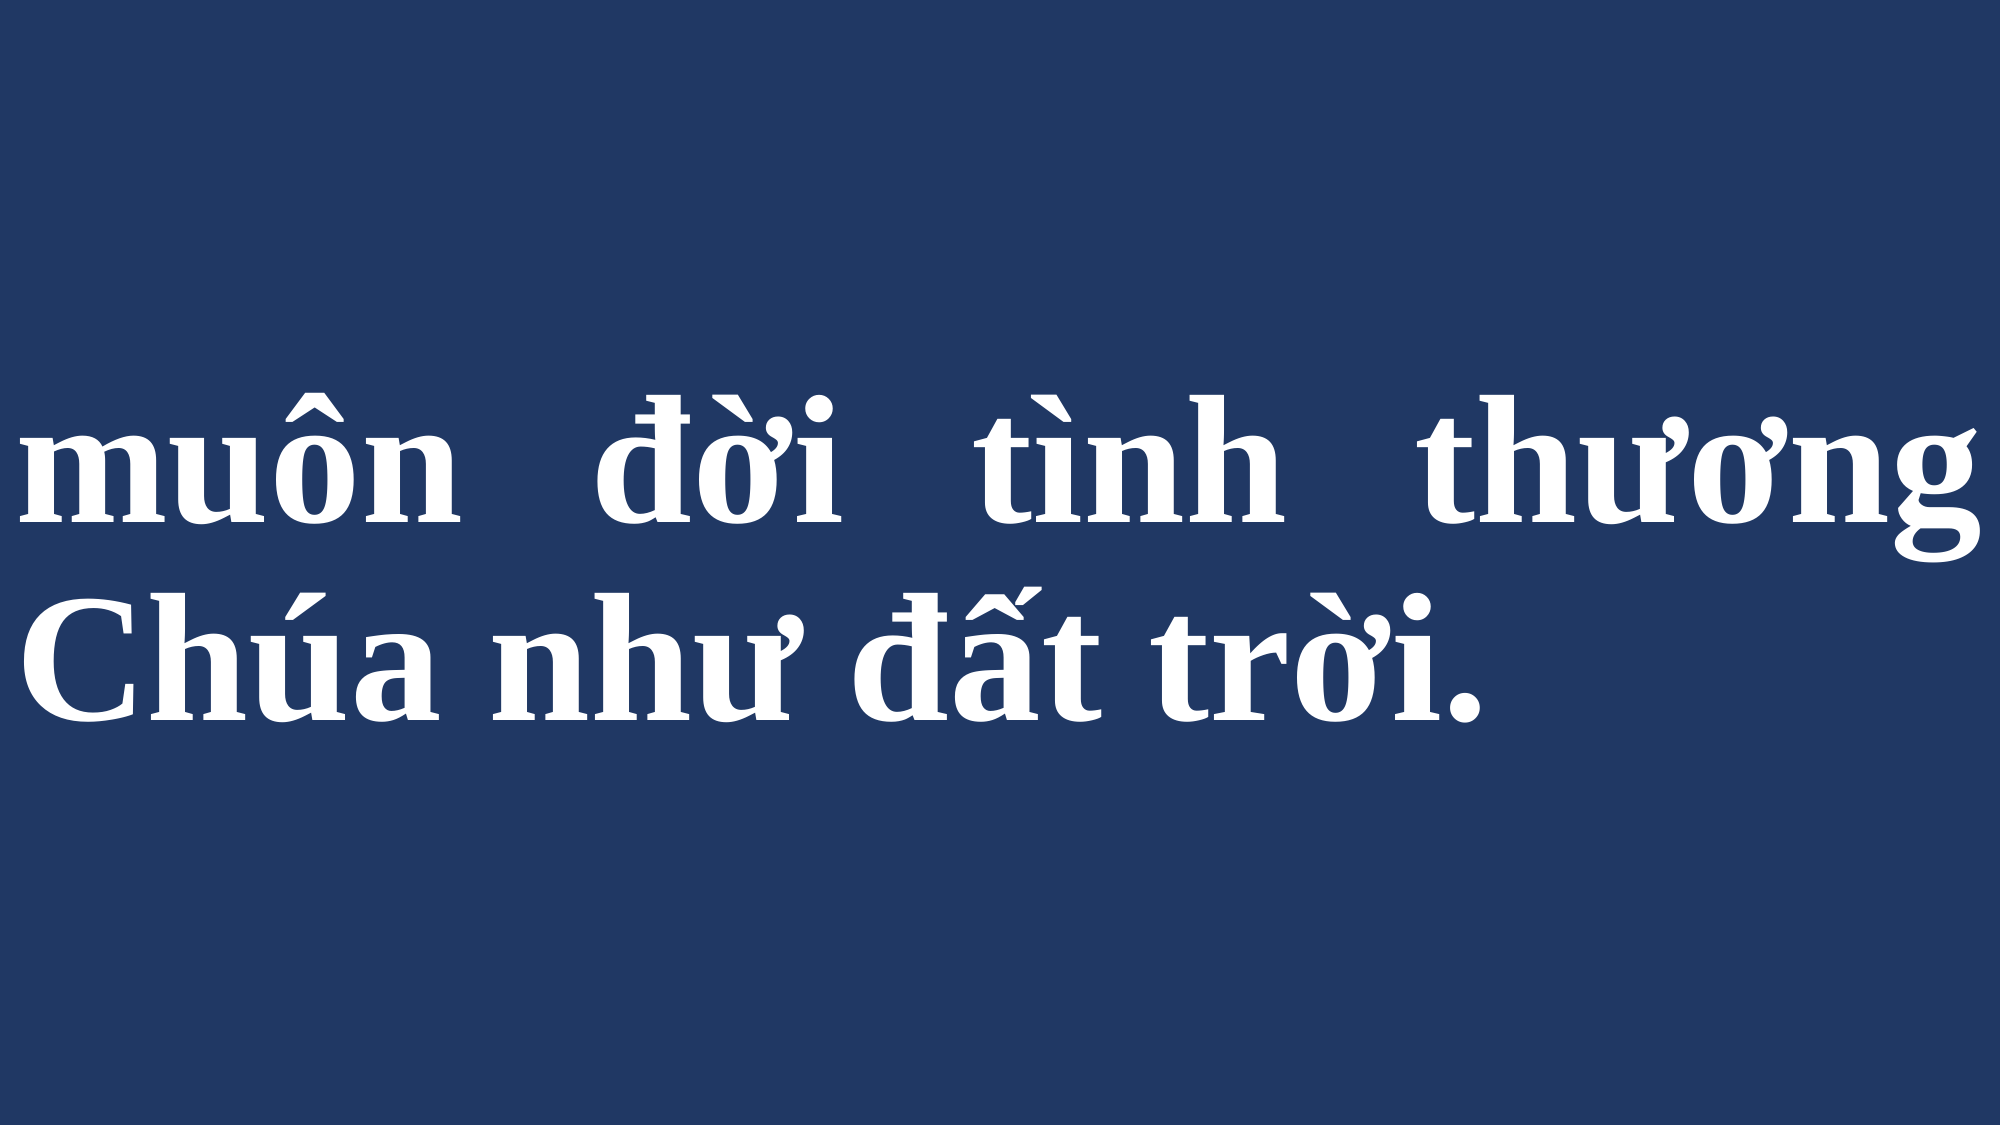

# muôn đời tình thương Chúa như đất trời.